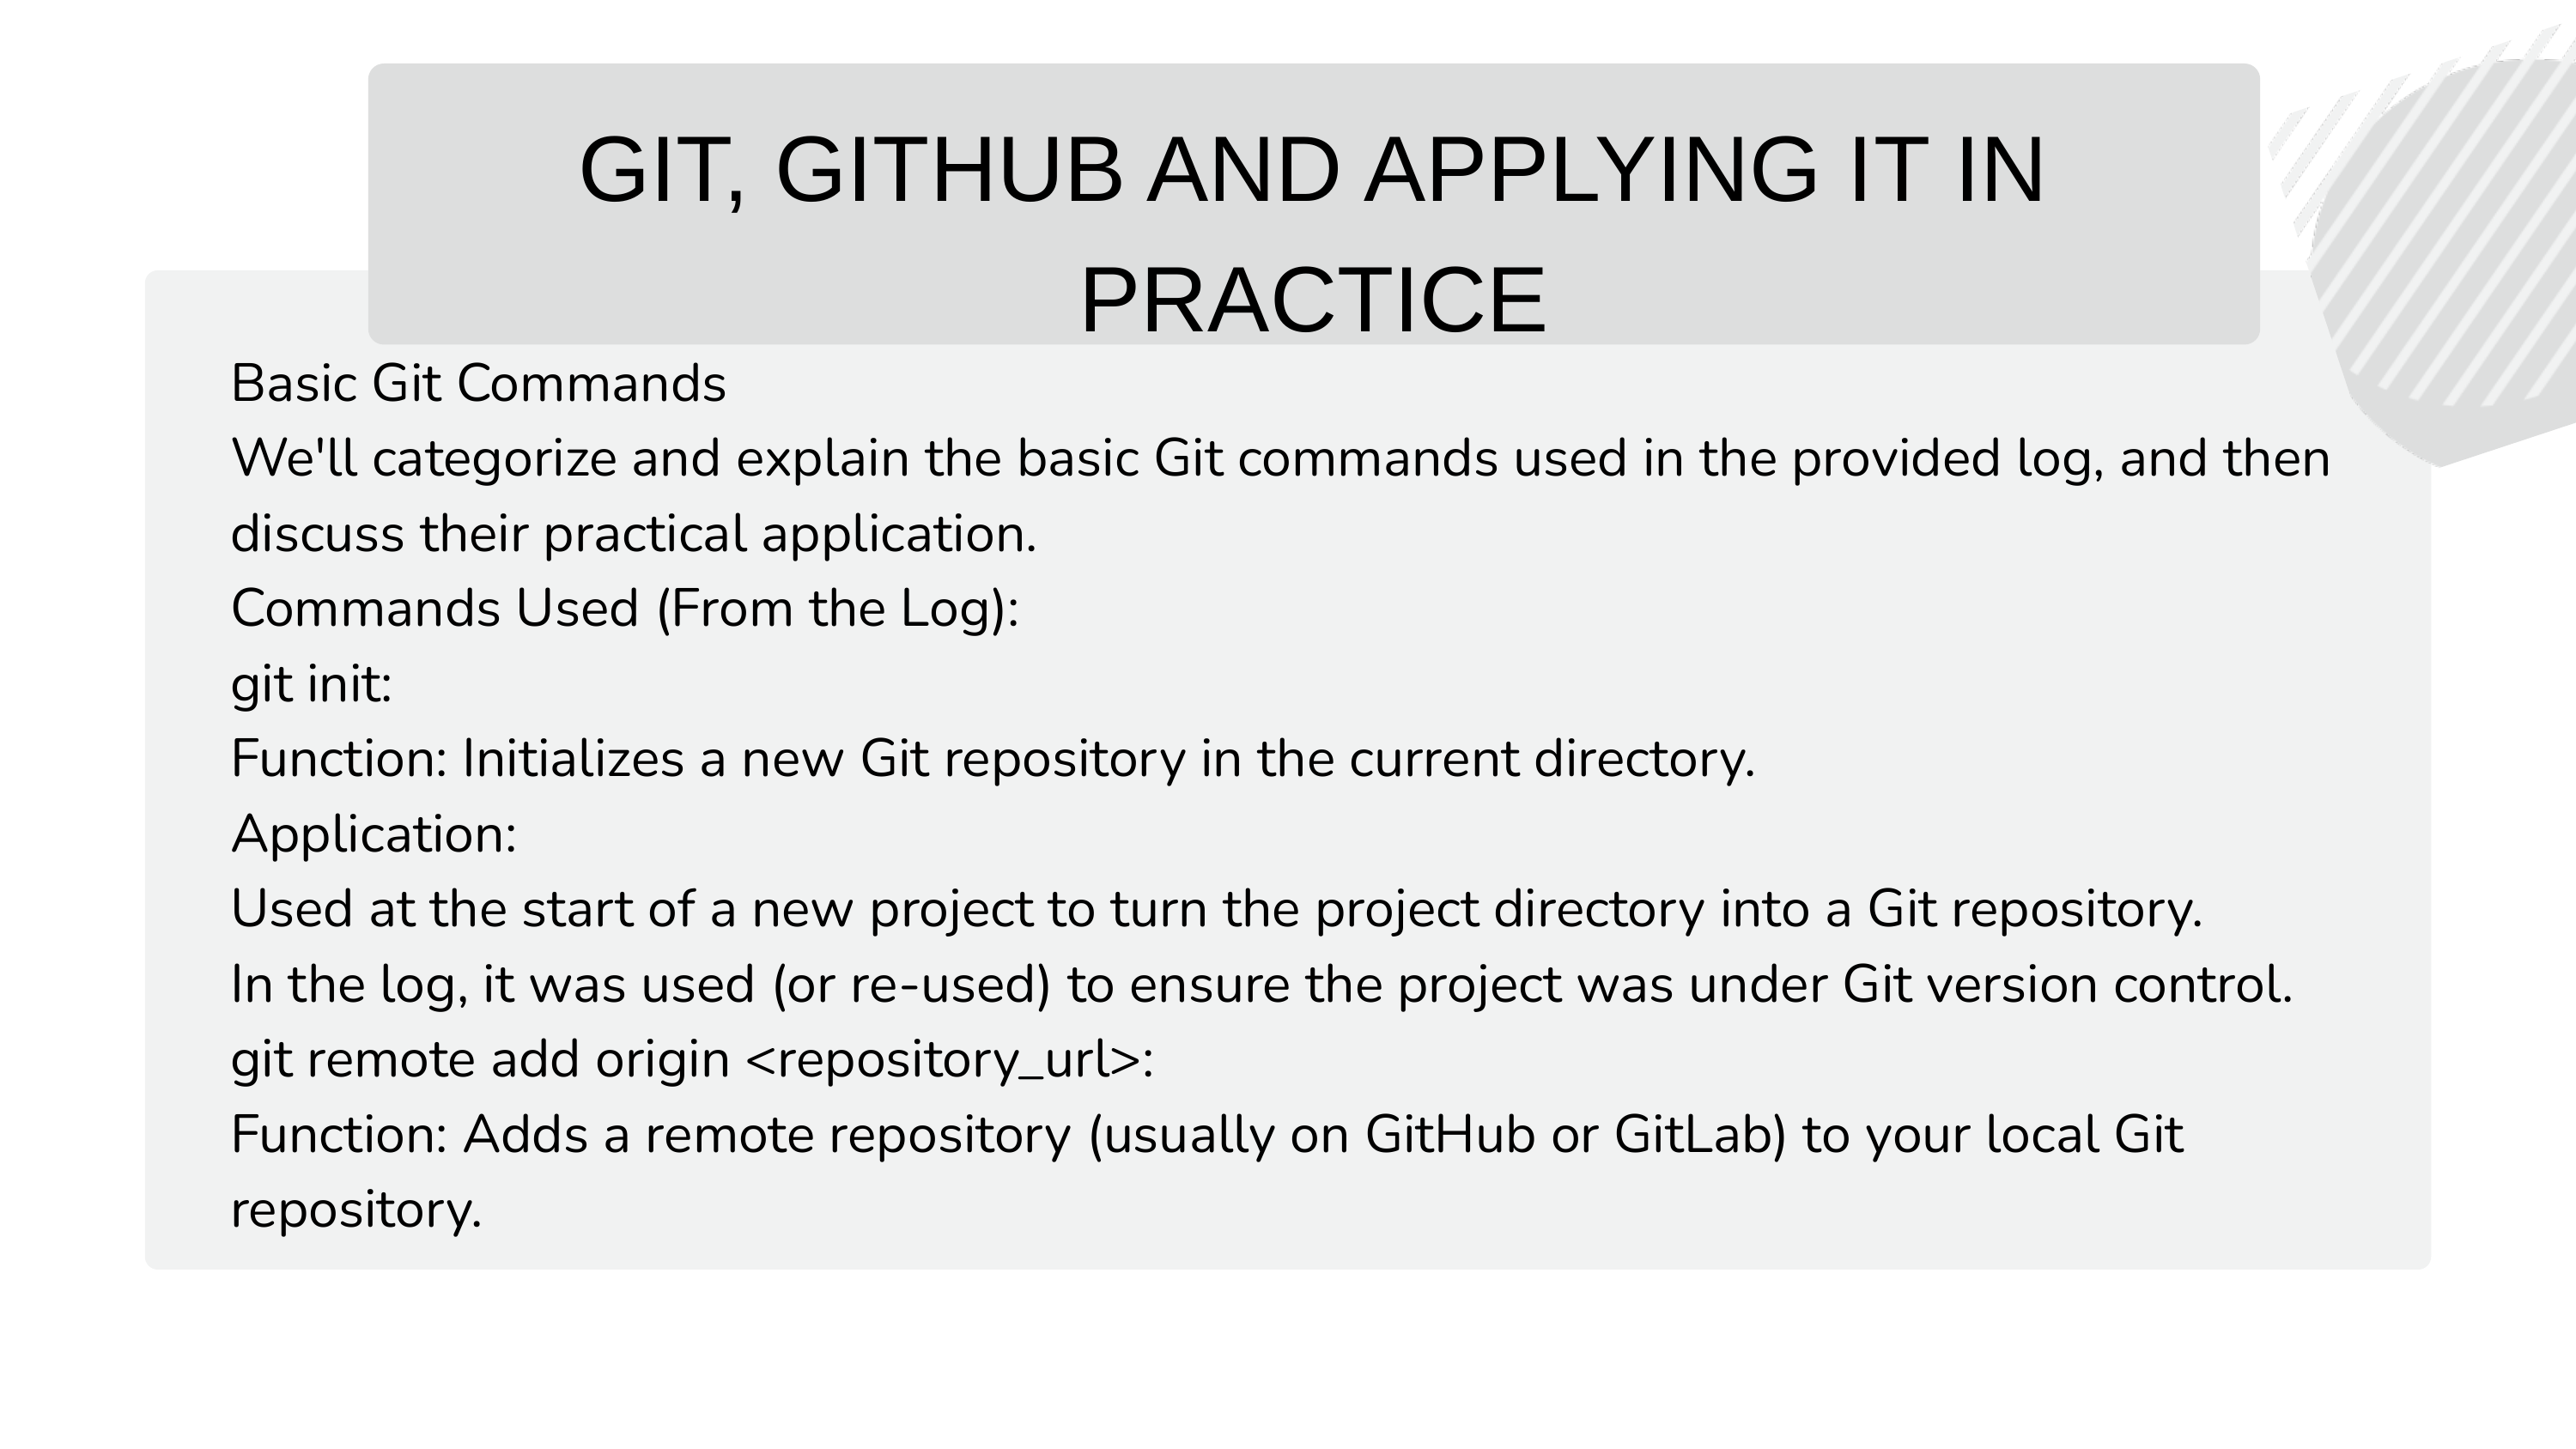

GIT, GITHUB AND APPLYING IT IN PRACTICE

Basic Git Commands
We'll categorize and explain the basic Git commands used in the provided log, and then discuss their practical application.
Commands Used (From the Log):
git init:
Function: Initializes a new Git repository in the current directory.
Application:
Used at the start of a new project to turn the project directory into a Git repository.
In the log, it was used (or re-used) to ensure the project was under Git version control.
git remote add origin <repository_url>:
Function: Adds a remote repository (usually on GitHub or GitLab) to your local Git repository.